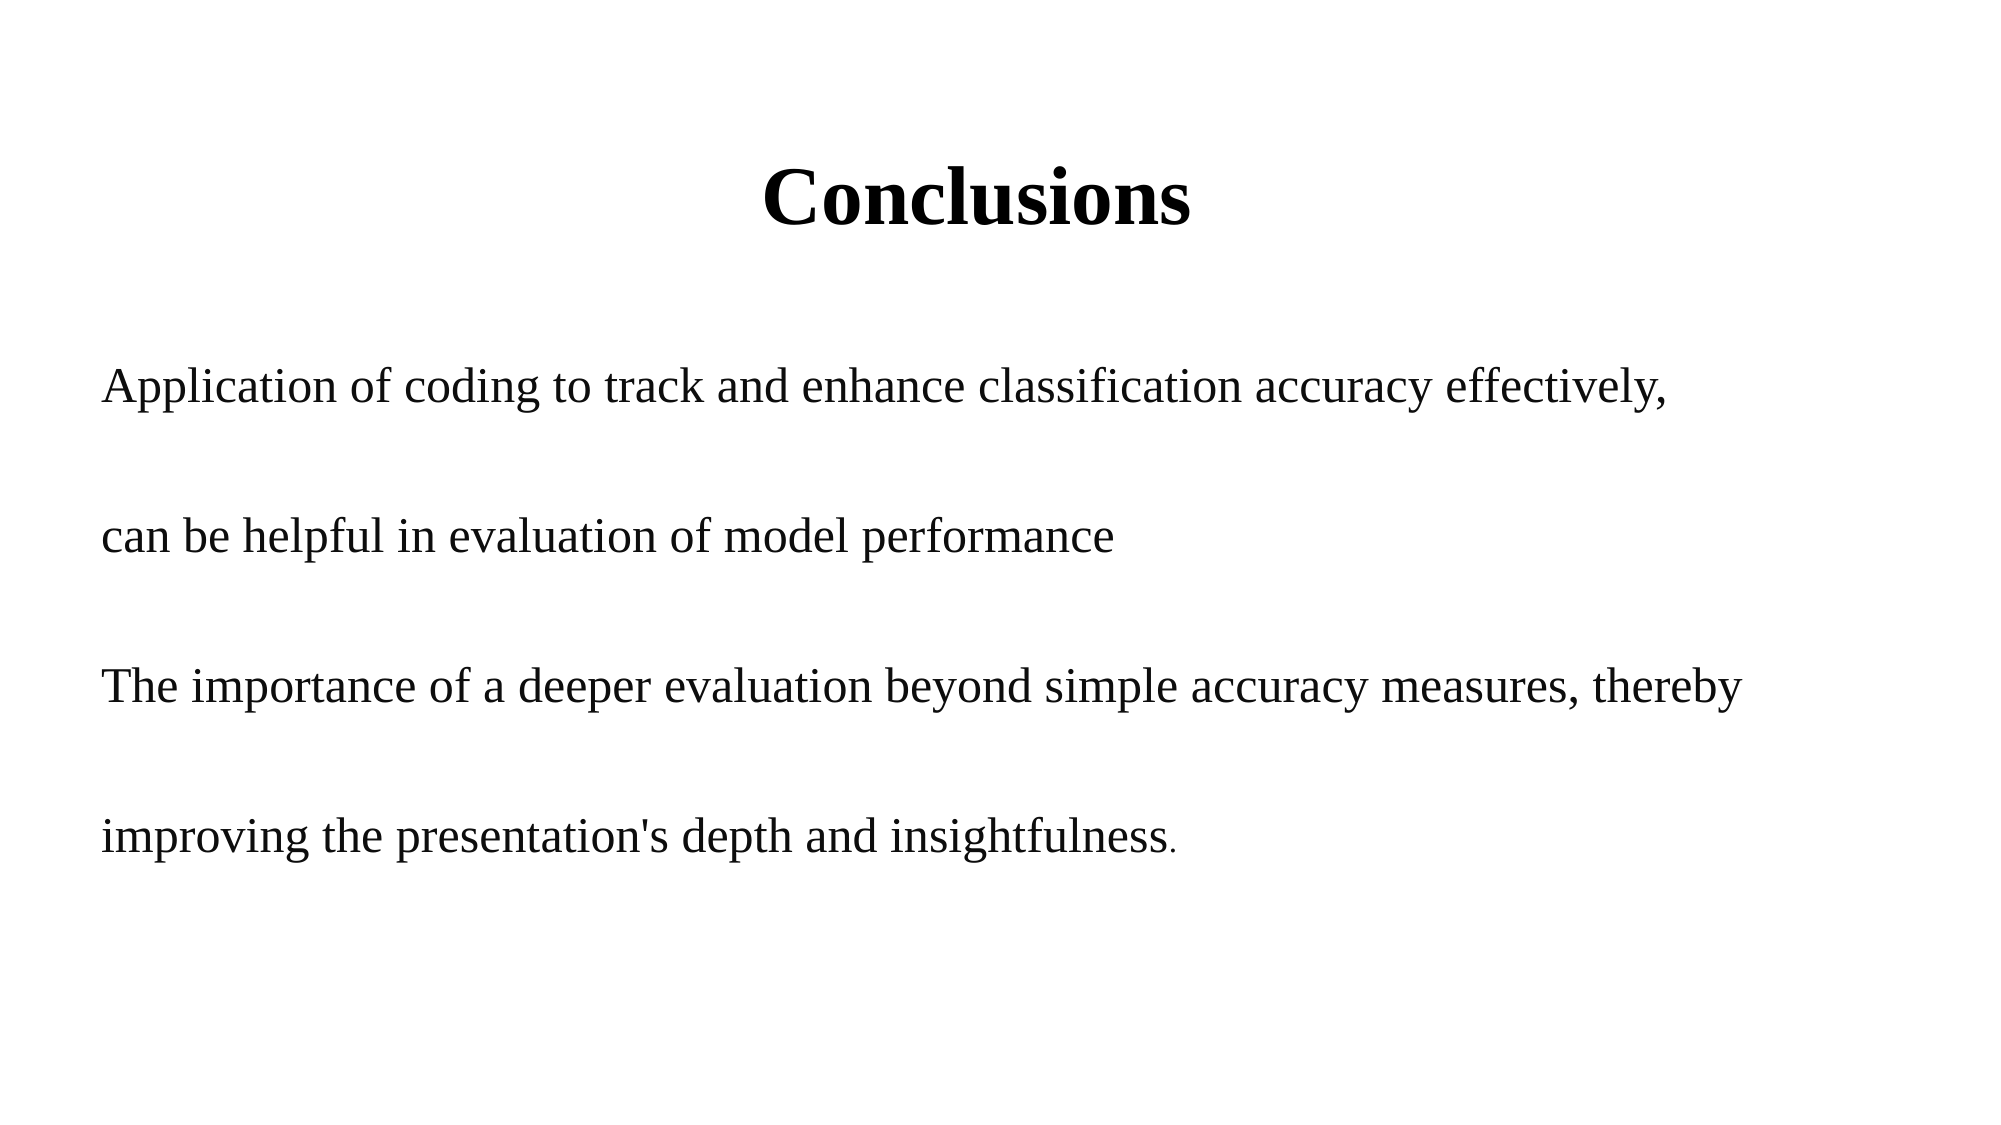

Conclusions
Application of coding to track and enhance classification accuracy effectively,
can be helpful in evaluation of model performance
The importance of a deeper evaluation beyond simple accuracy measures, thereby improving the presentation's depth and insightfulness.